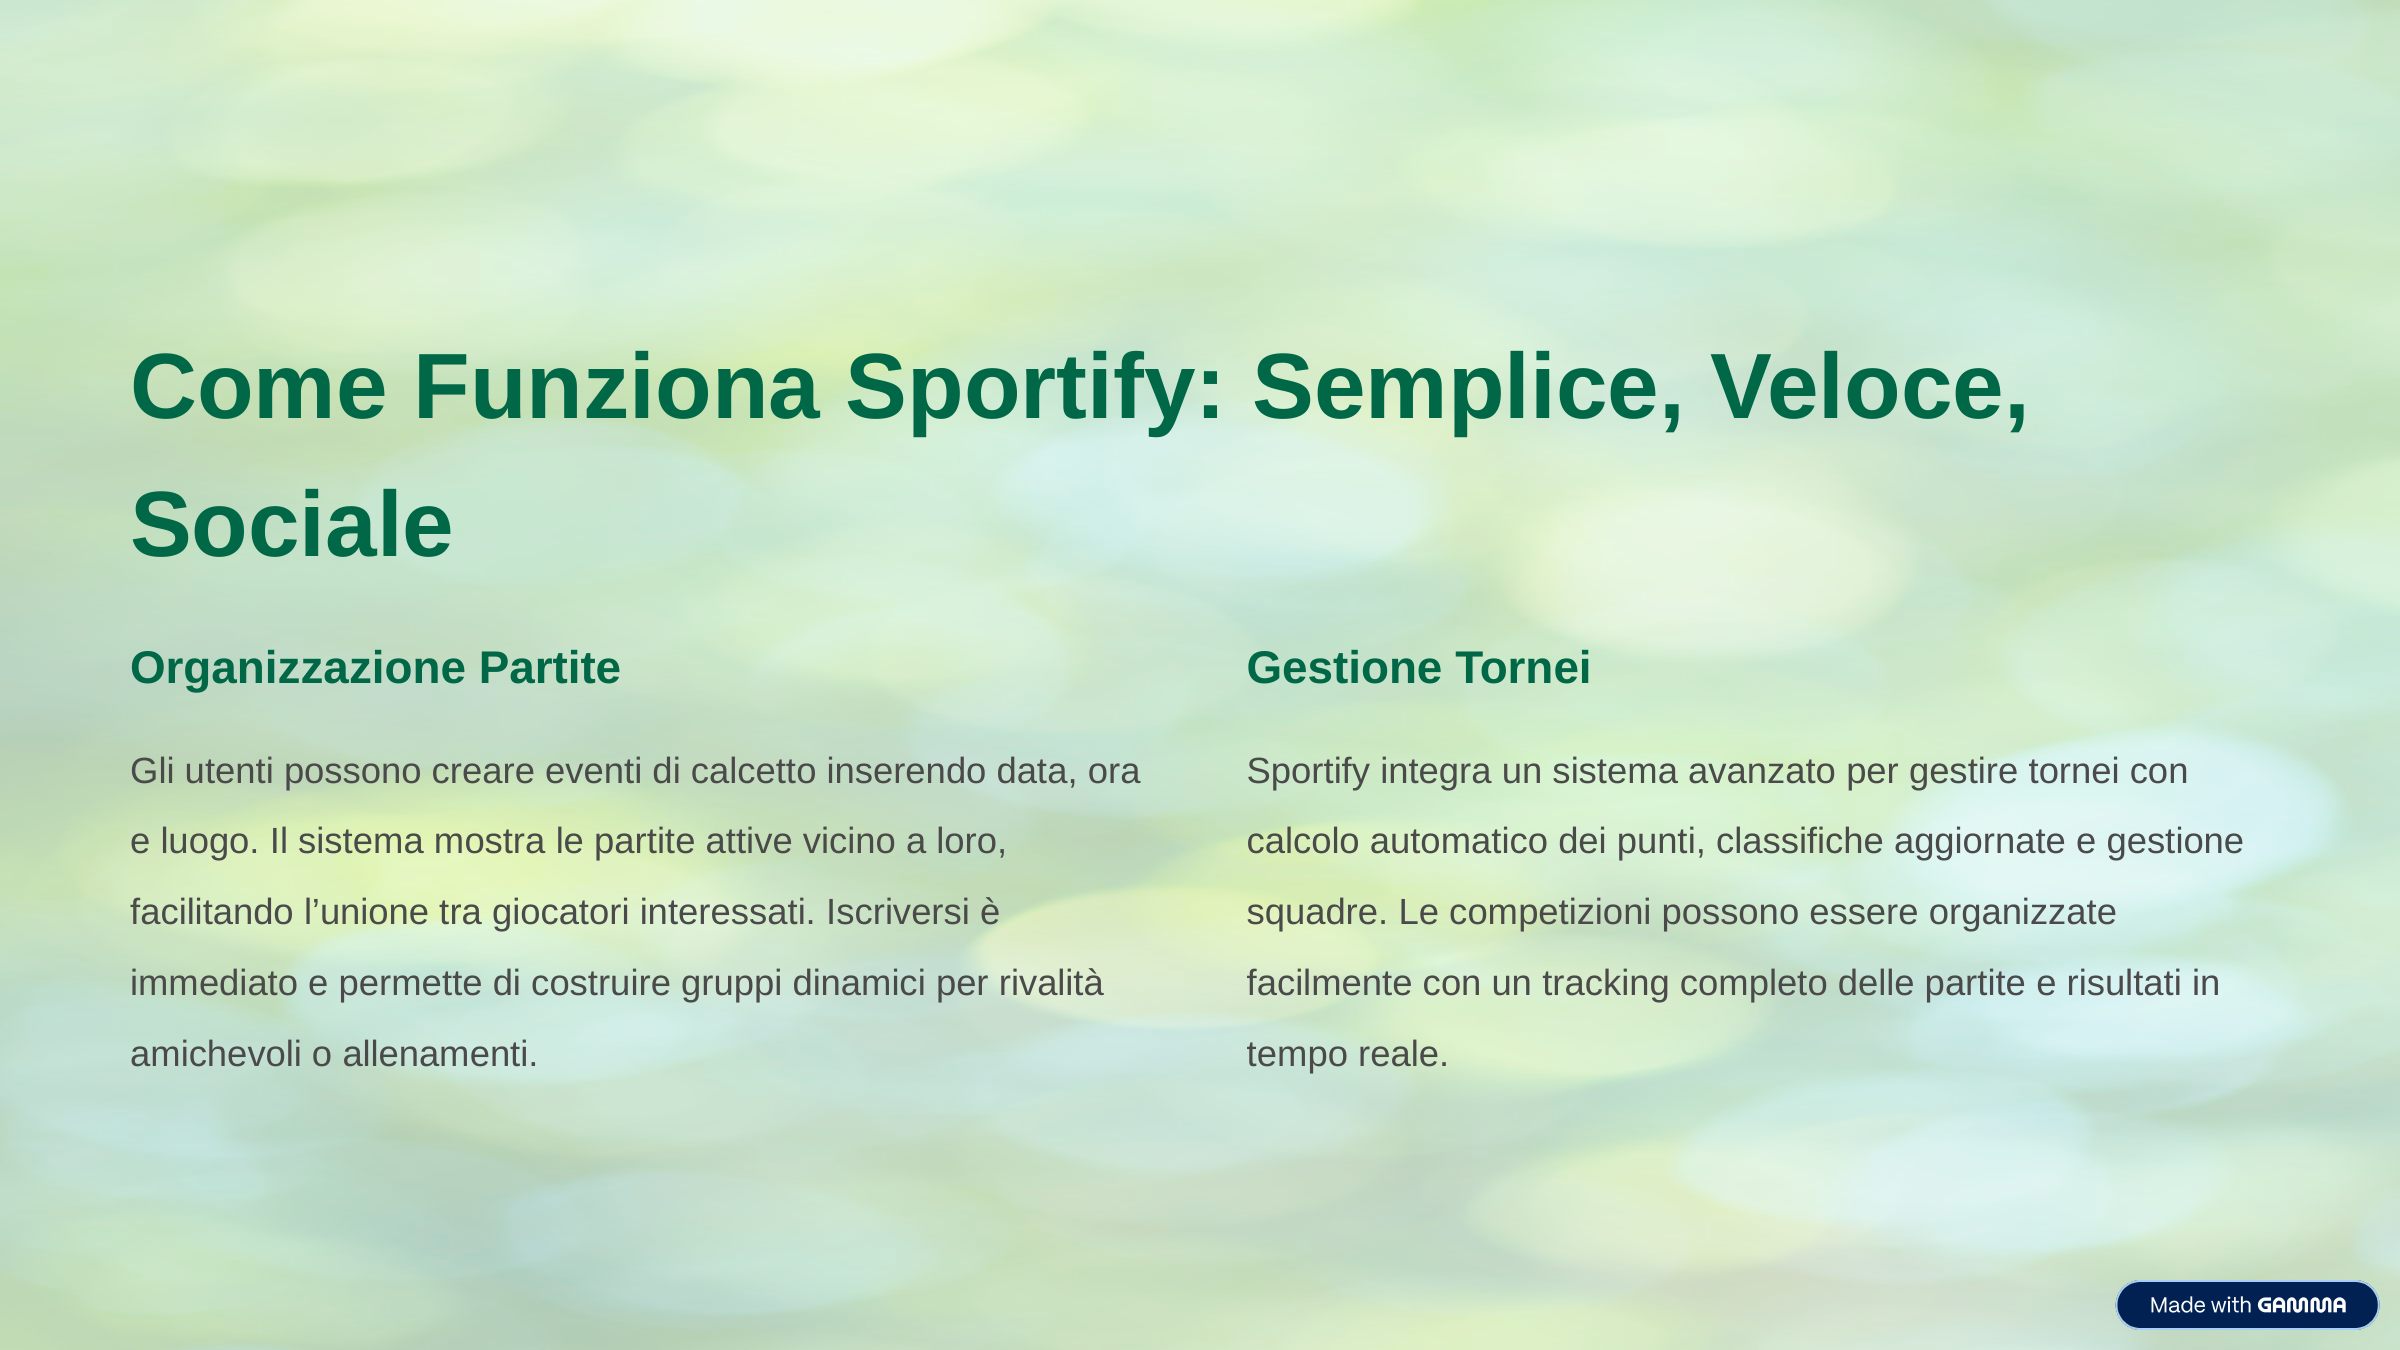

Come Funziona Sportify: Semplice, Veloce, Sociale
Organizzazione Partite
Gestione Tornei
Gli utenti possono creare eventi di calcetto inserendo data, ora e luogo. Il sistema mostra le partite attive vicino a loro, facilitando l’unione tra giocatori interessati. Iscriversi è immediato e permette di costruire gruppi dinamici per rivalità amichevoli o allenamenti.
Sportify integra un sistema avanzato per gestire tornei con calcolo automatico dei punti, classifiche aggiornate e gestione squadre. Le competizioni possono essere organizzate facilmente con un tracking completo delle partite e risultati in tempo reale.